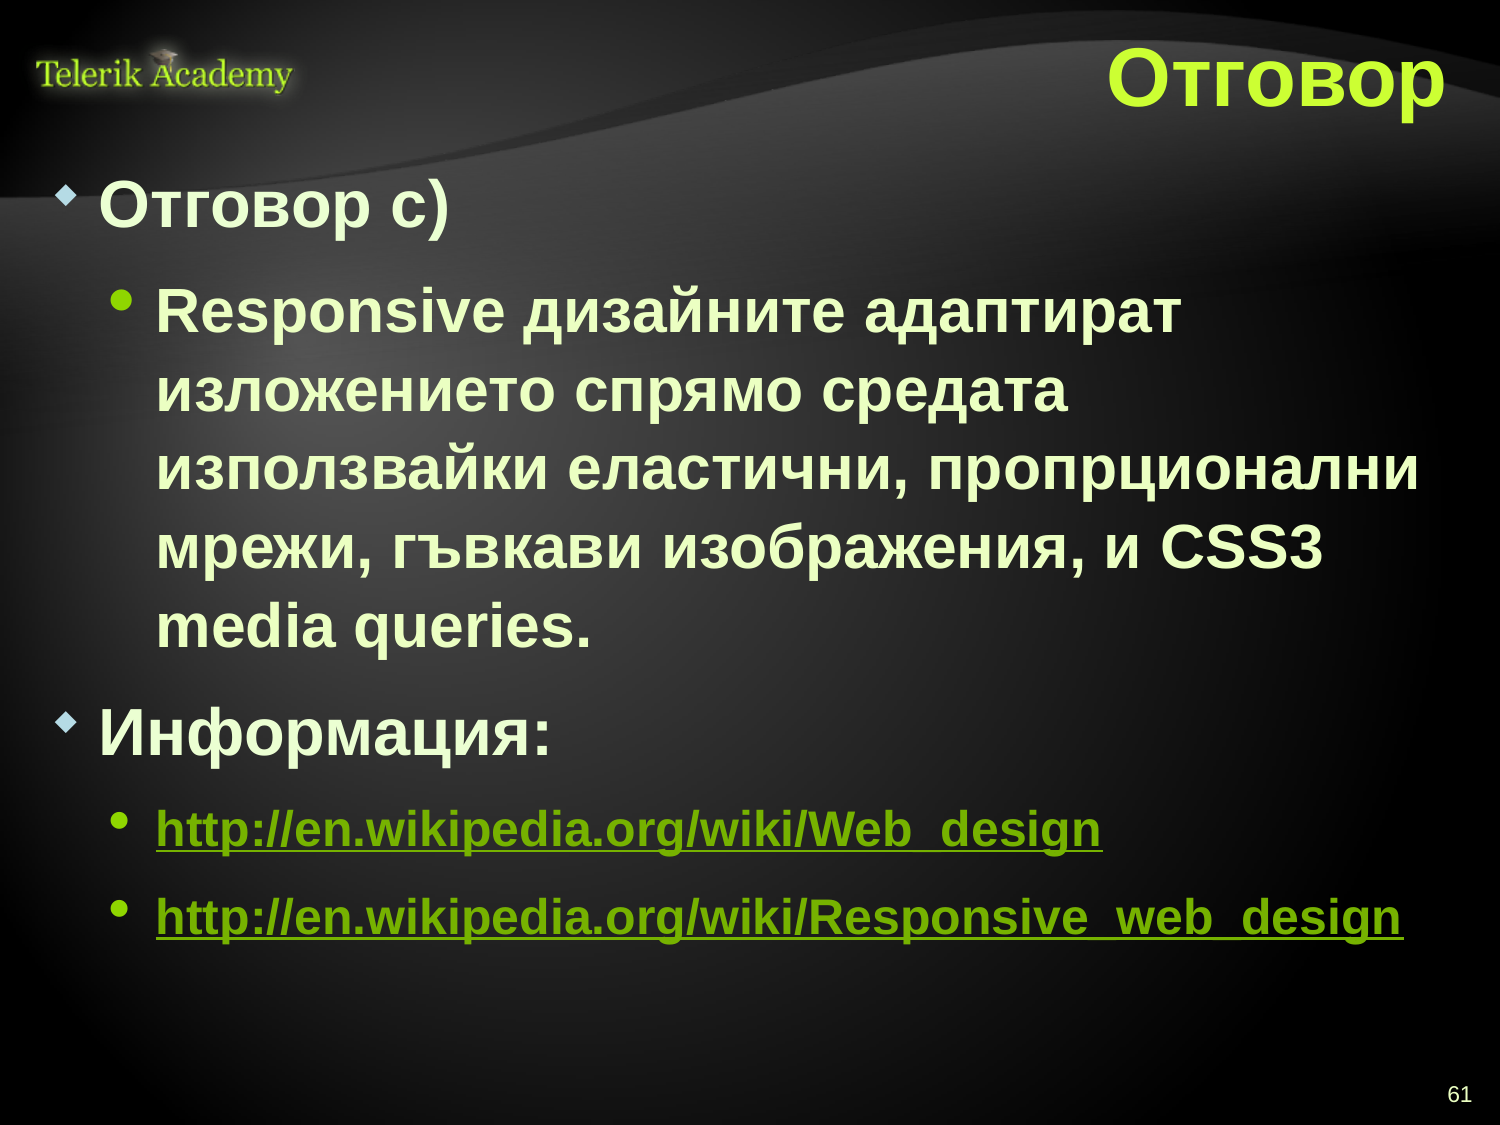

# Отговор
Отговор с)
Responsive дизайните адаптират изложението спрямо средата използвайки еластични, пропрционални мрежи, гъвкави изображения, и CSS3 media queries.
Информация:
http://en.wikipedia.org/wiki/Web_design
http://en.wikipedia.org/wiki/Responsive_web_design
61